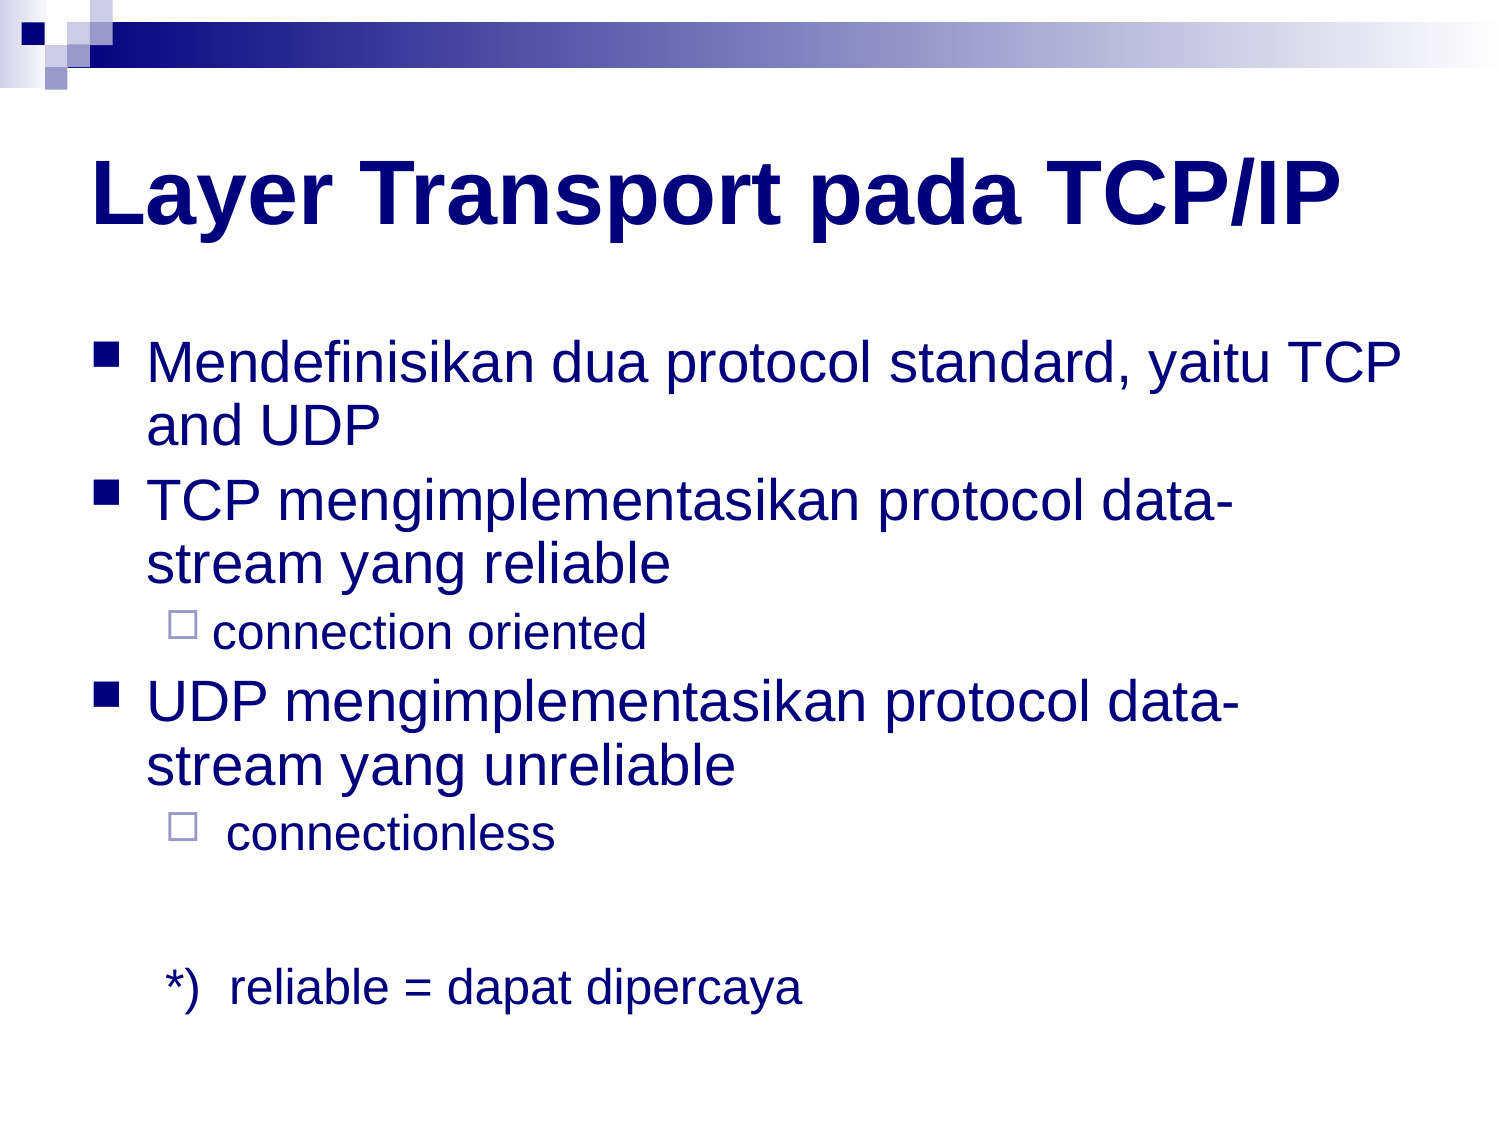

# Layer Transport pada TCP/IP
Mendefinisikan dua protocol standard, yaitu TCP and UDP
TCP mengimplementasikan protocol data-stream yang reliable
connection oriented
UDP mengimplementasikan protocol data-stream yang unreliable
 connectionless

*)  reliable = dapat dipercaya